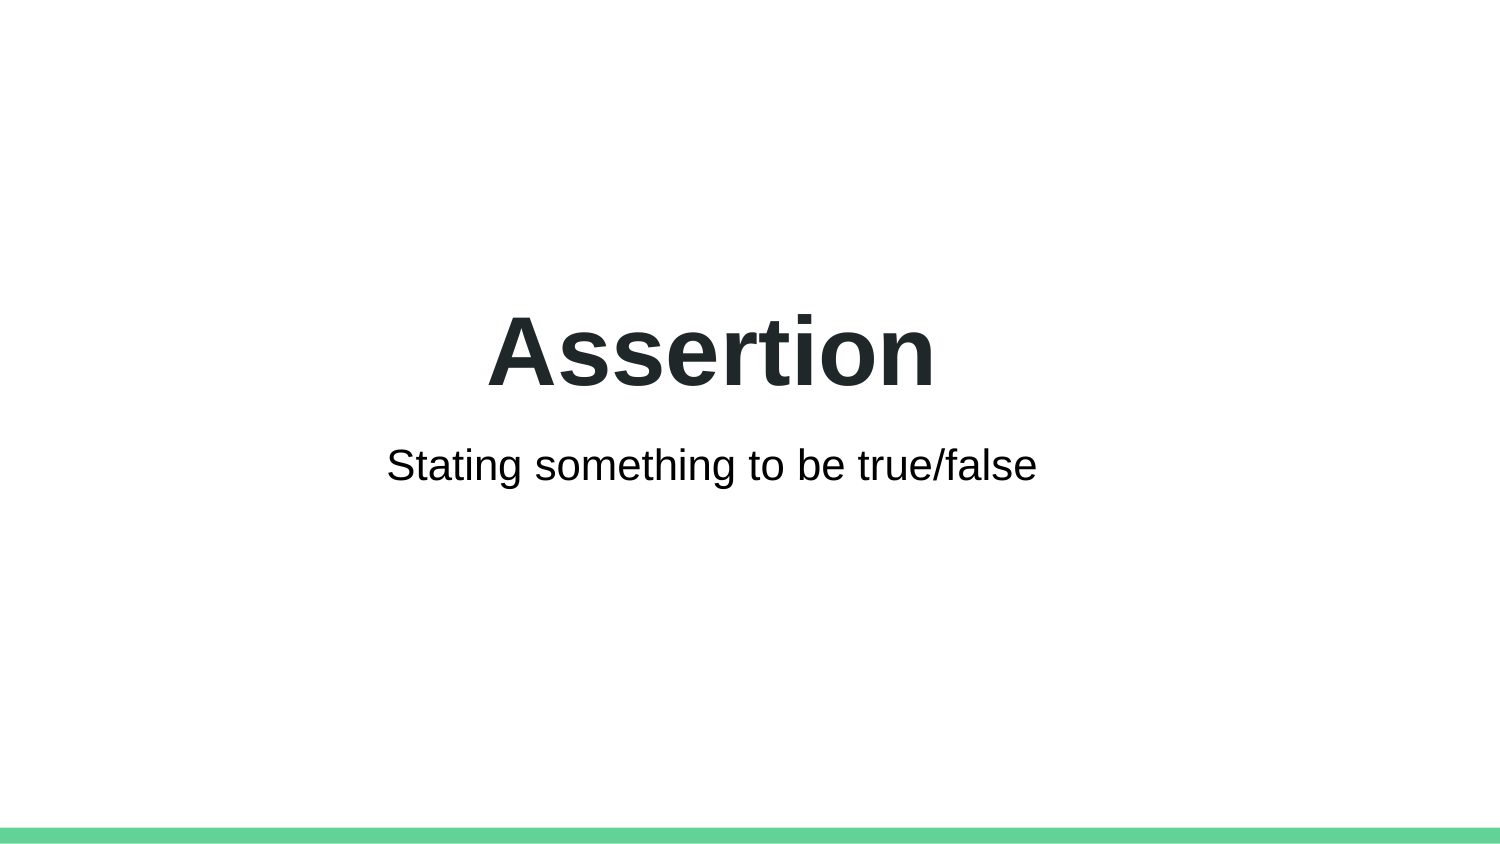

# Assertion
Stating something to be true/false